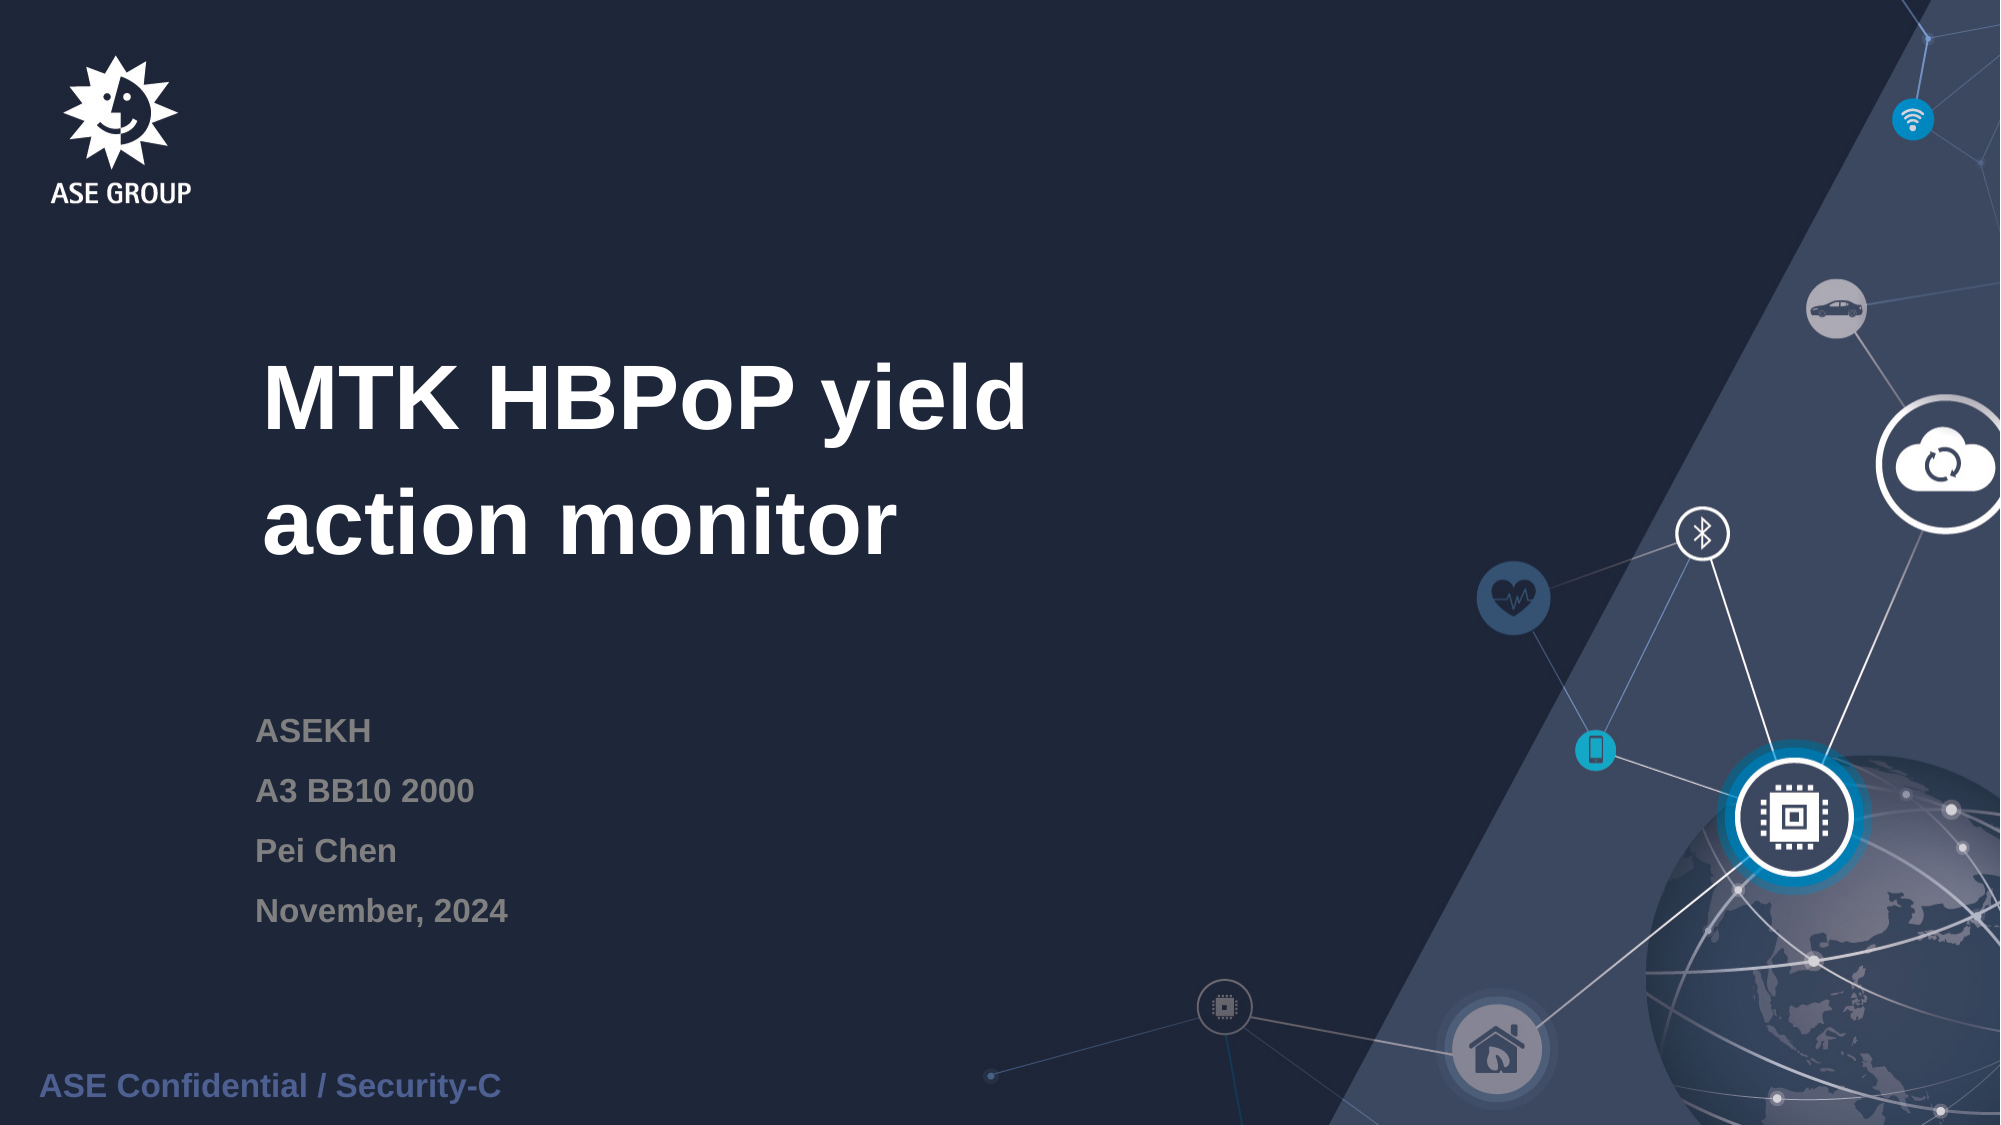

MTK HBPoP yield
action monitor
ASEKH
A3 BB10 2000
Pei Chen
November, 2024